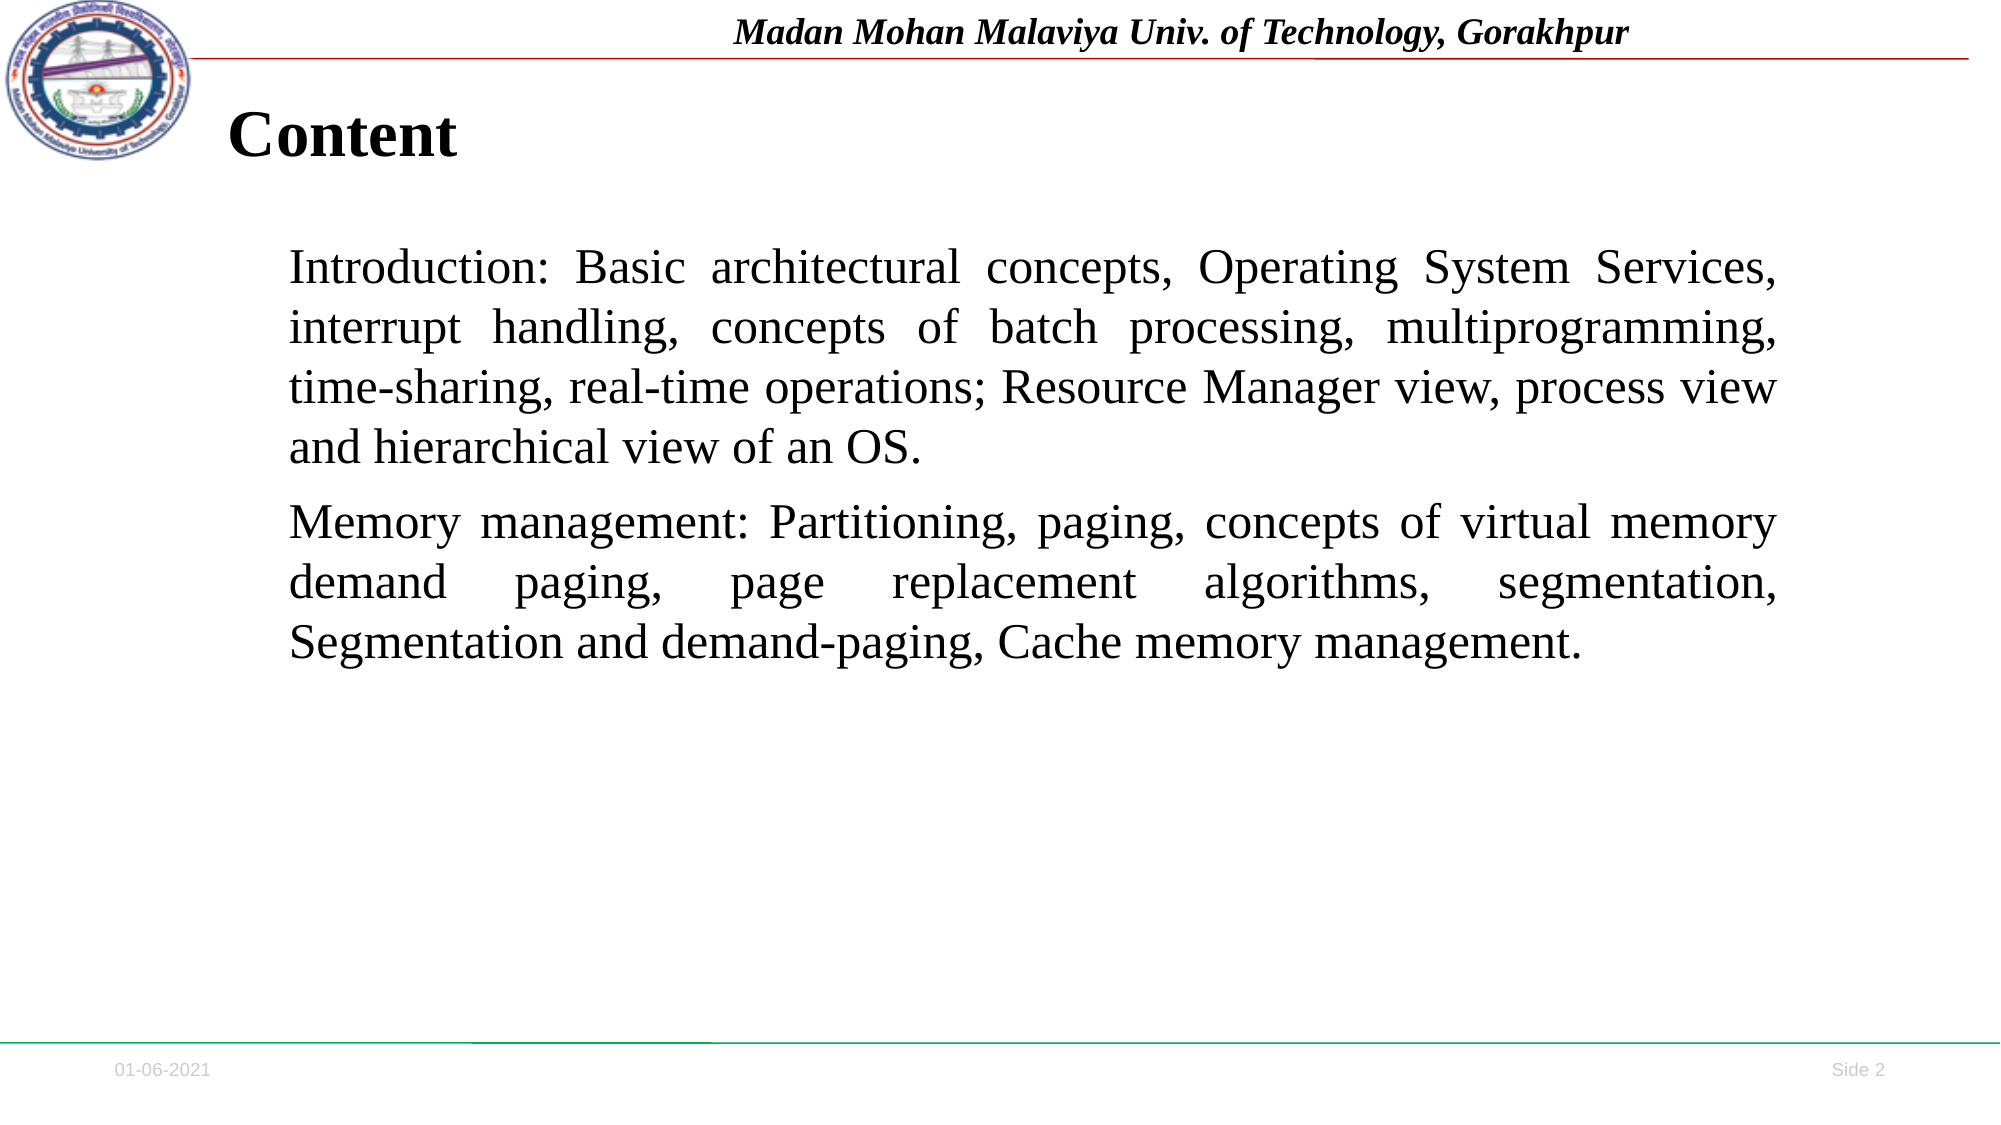

# Content
Introduction: Basic architectural concepts, Operating System Services, interrupt handling, concepts of batch processing, multiprogramming, time-sharing, real-time operations; Resource Manager view, process view and hierarchical view of an OS.
Memory management: Partitioning, paging, concepts of virtual memory demand paging, page replacement algorithms, segmentation, Segmentation and demand-paging, Cache memory management.